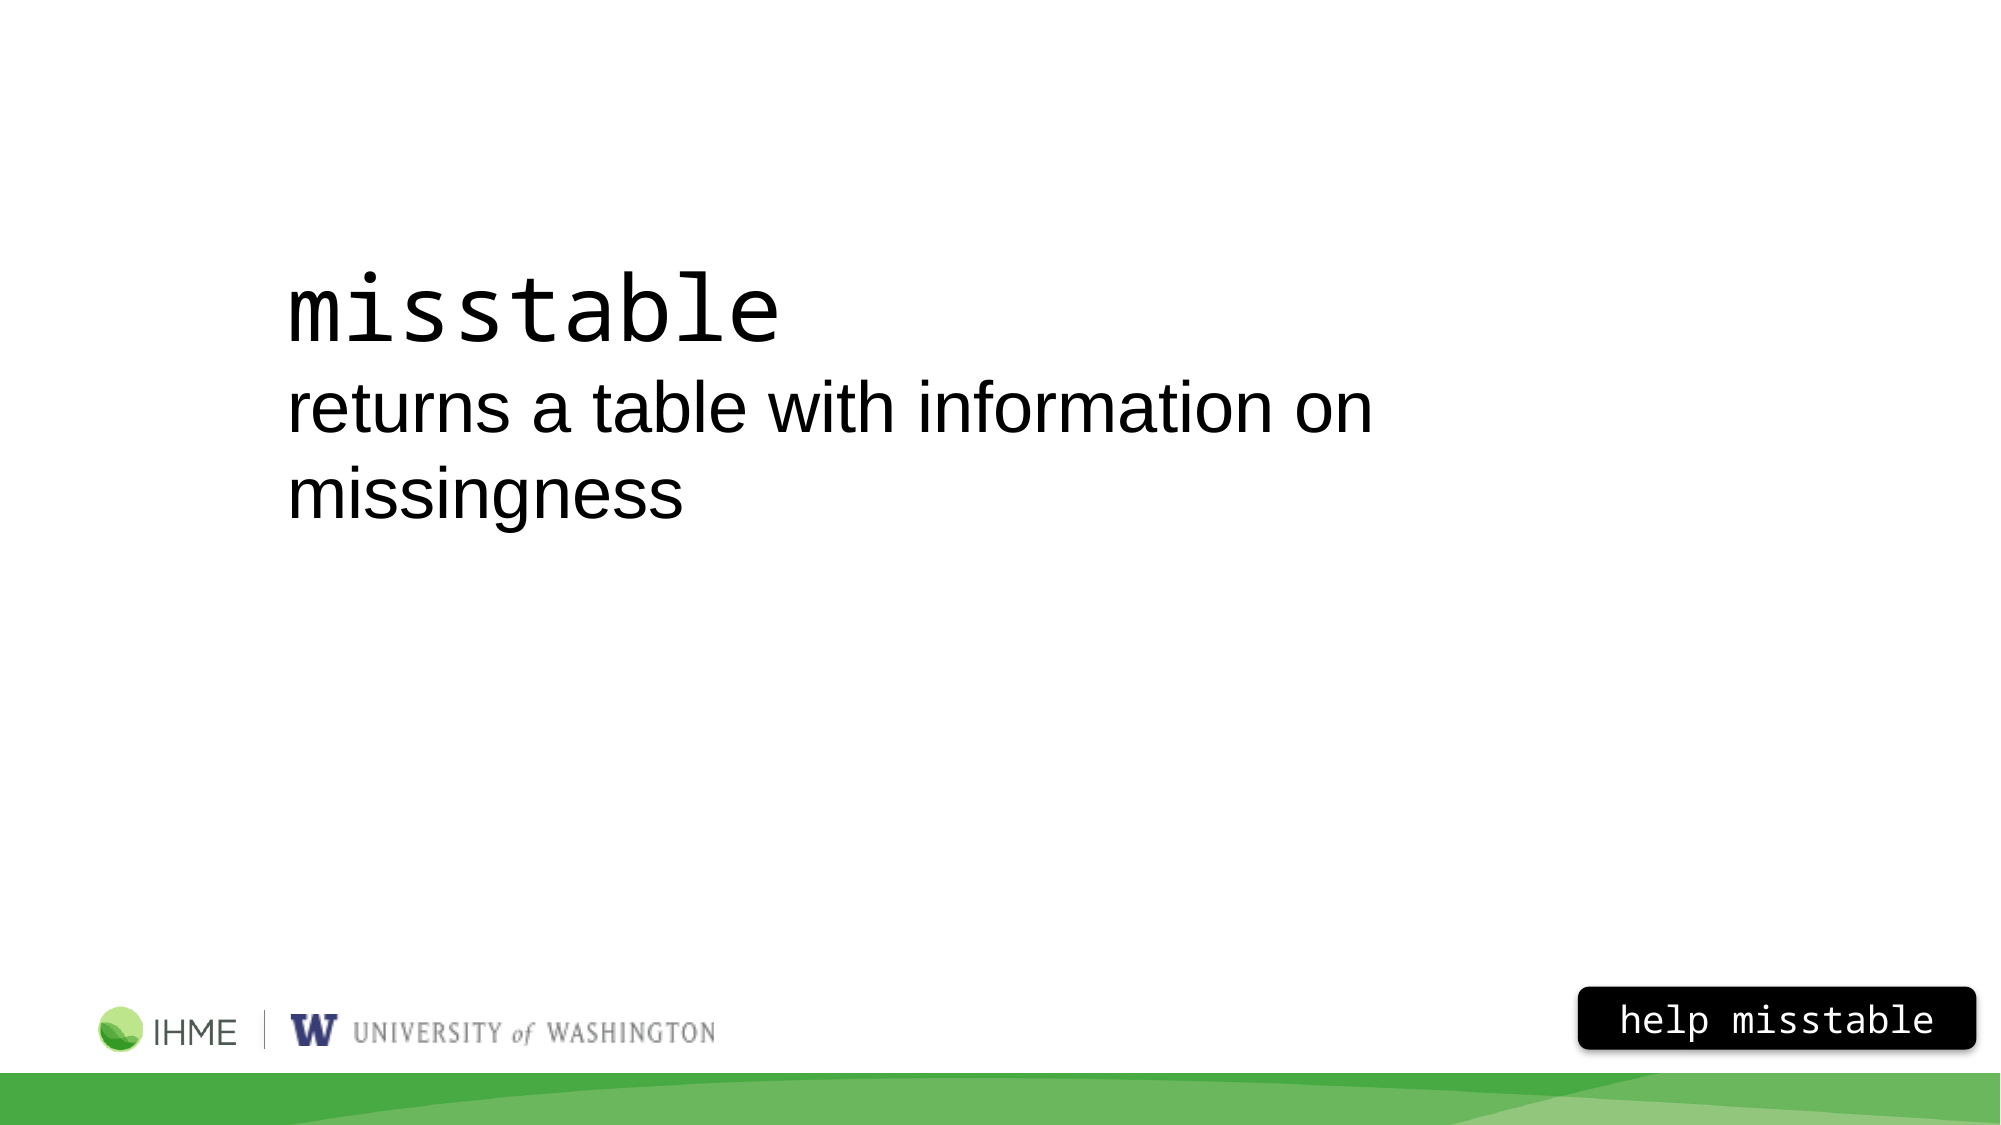

misstable
returns a table with information on missingness

help misstable